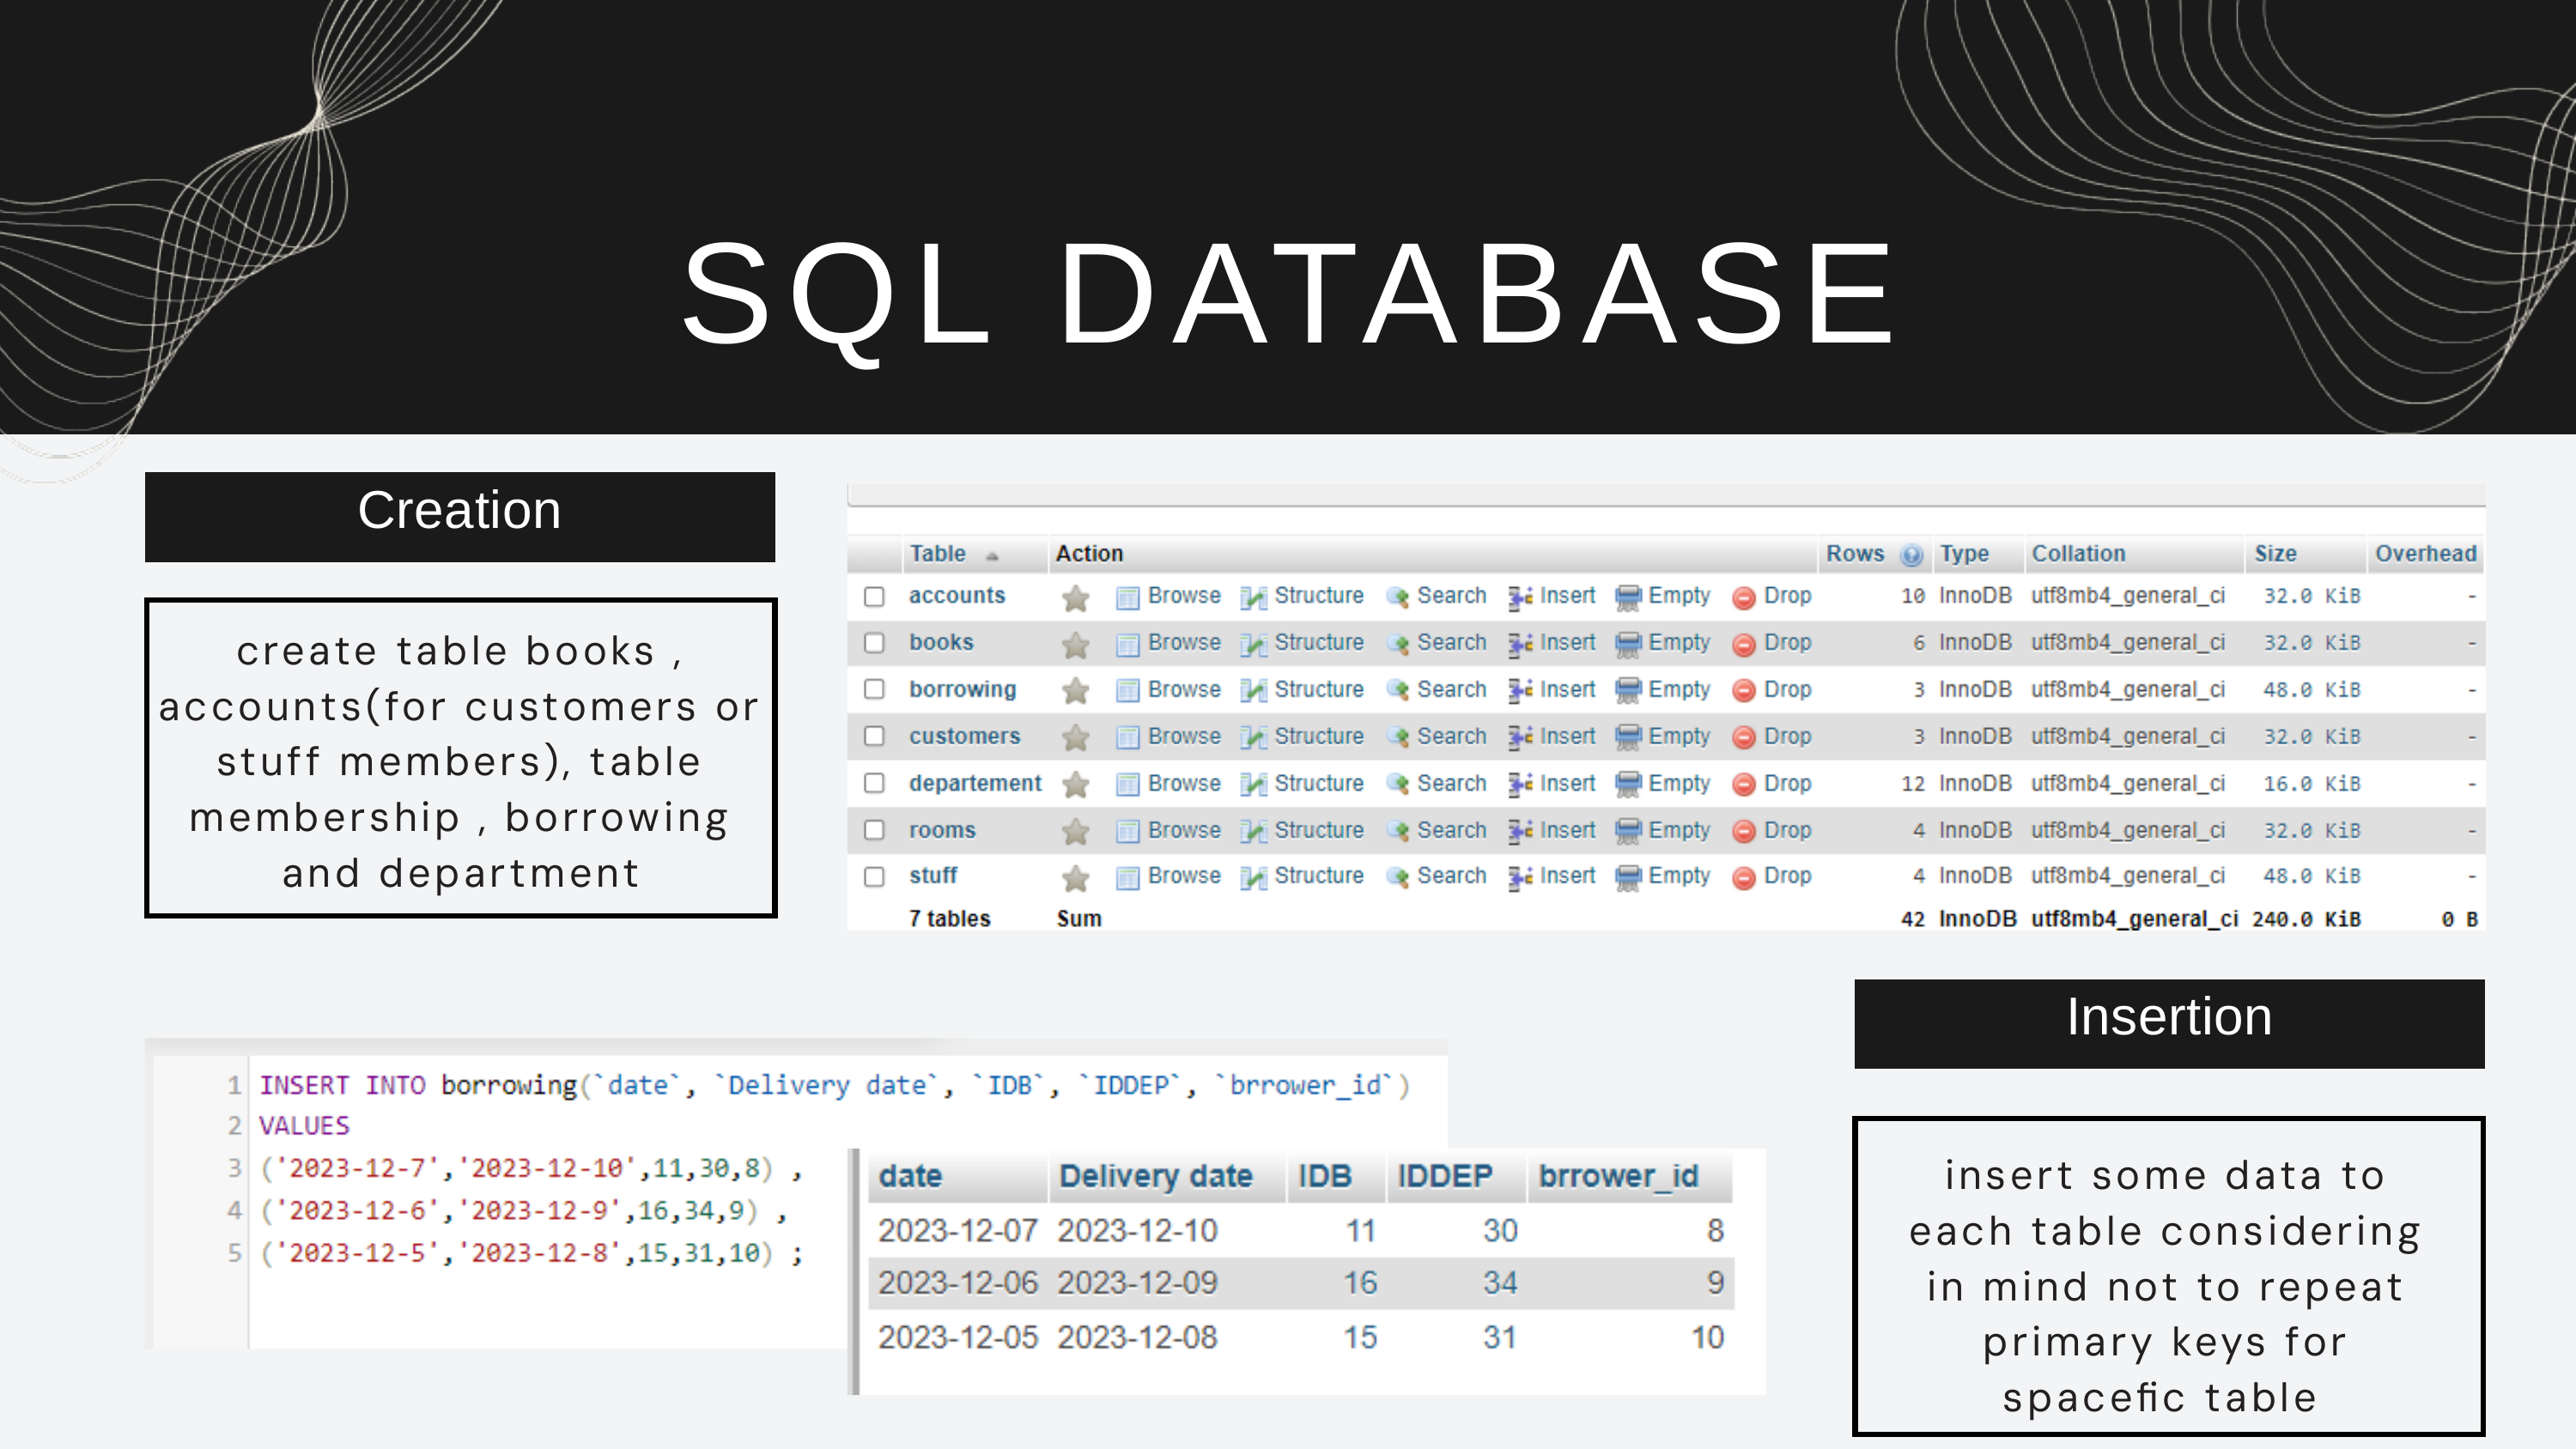

SQL DATABASE

Creation

create table books , accounts(for customers or stuff members), table membership , borrowing and department

Insertion

insert some data to each table considering in mind not to repeat primary keys for spacefic table